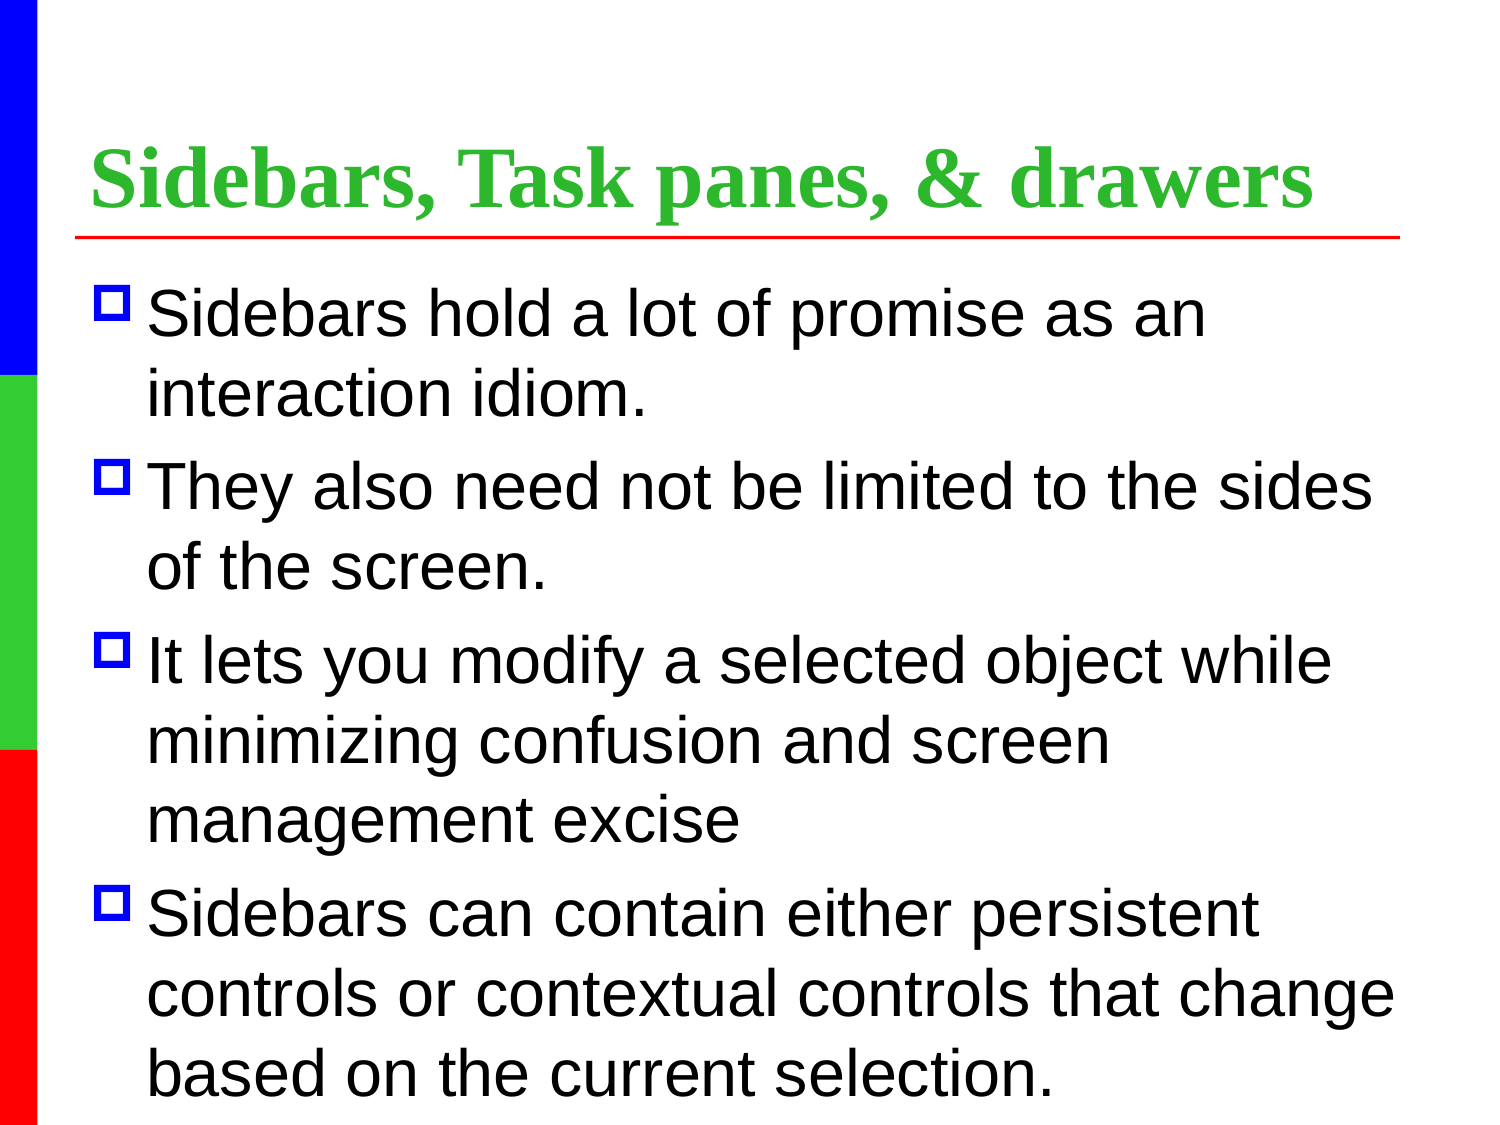

# Sidebars, Task panes, & drawers
Sidebars hold a lot of promise as an interaction idiom.
They also need not be limited to the sides of the screen.
It lets you modify a selected object while minimizing confusion and screen management excise
Sidebars can contain either persistent controls or contextual controls that change based on the current selection.